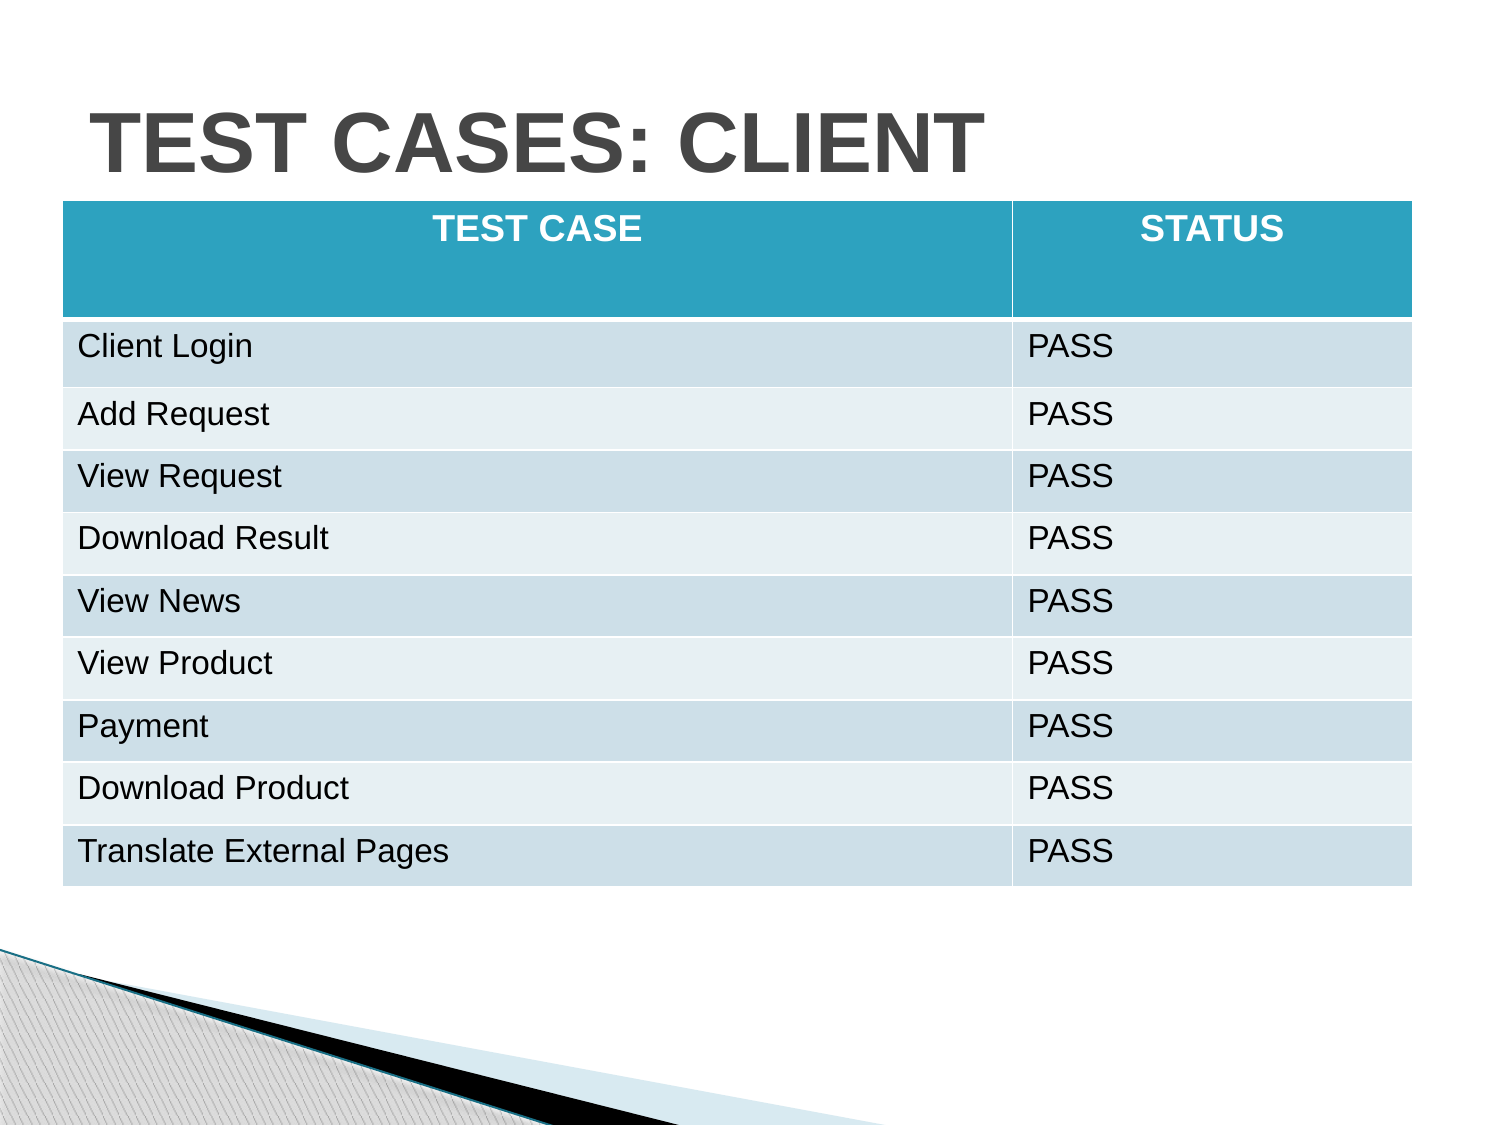

# TEST CASES: CLIENT
| TEST CASE | STATUS |
| --- | --- |
| Client Login | PASS |
| Add Request | PASS |
| View Request | PASS |
| Download Result | PASS |
| View News | PASS |
| View Product | PASS |
| Payment | PASS |
| Download Product | PASS |
| Translate External Pages | PASS |